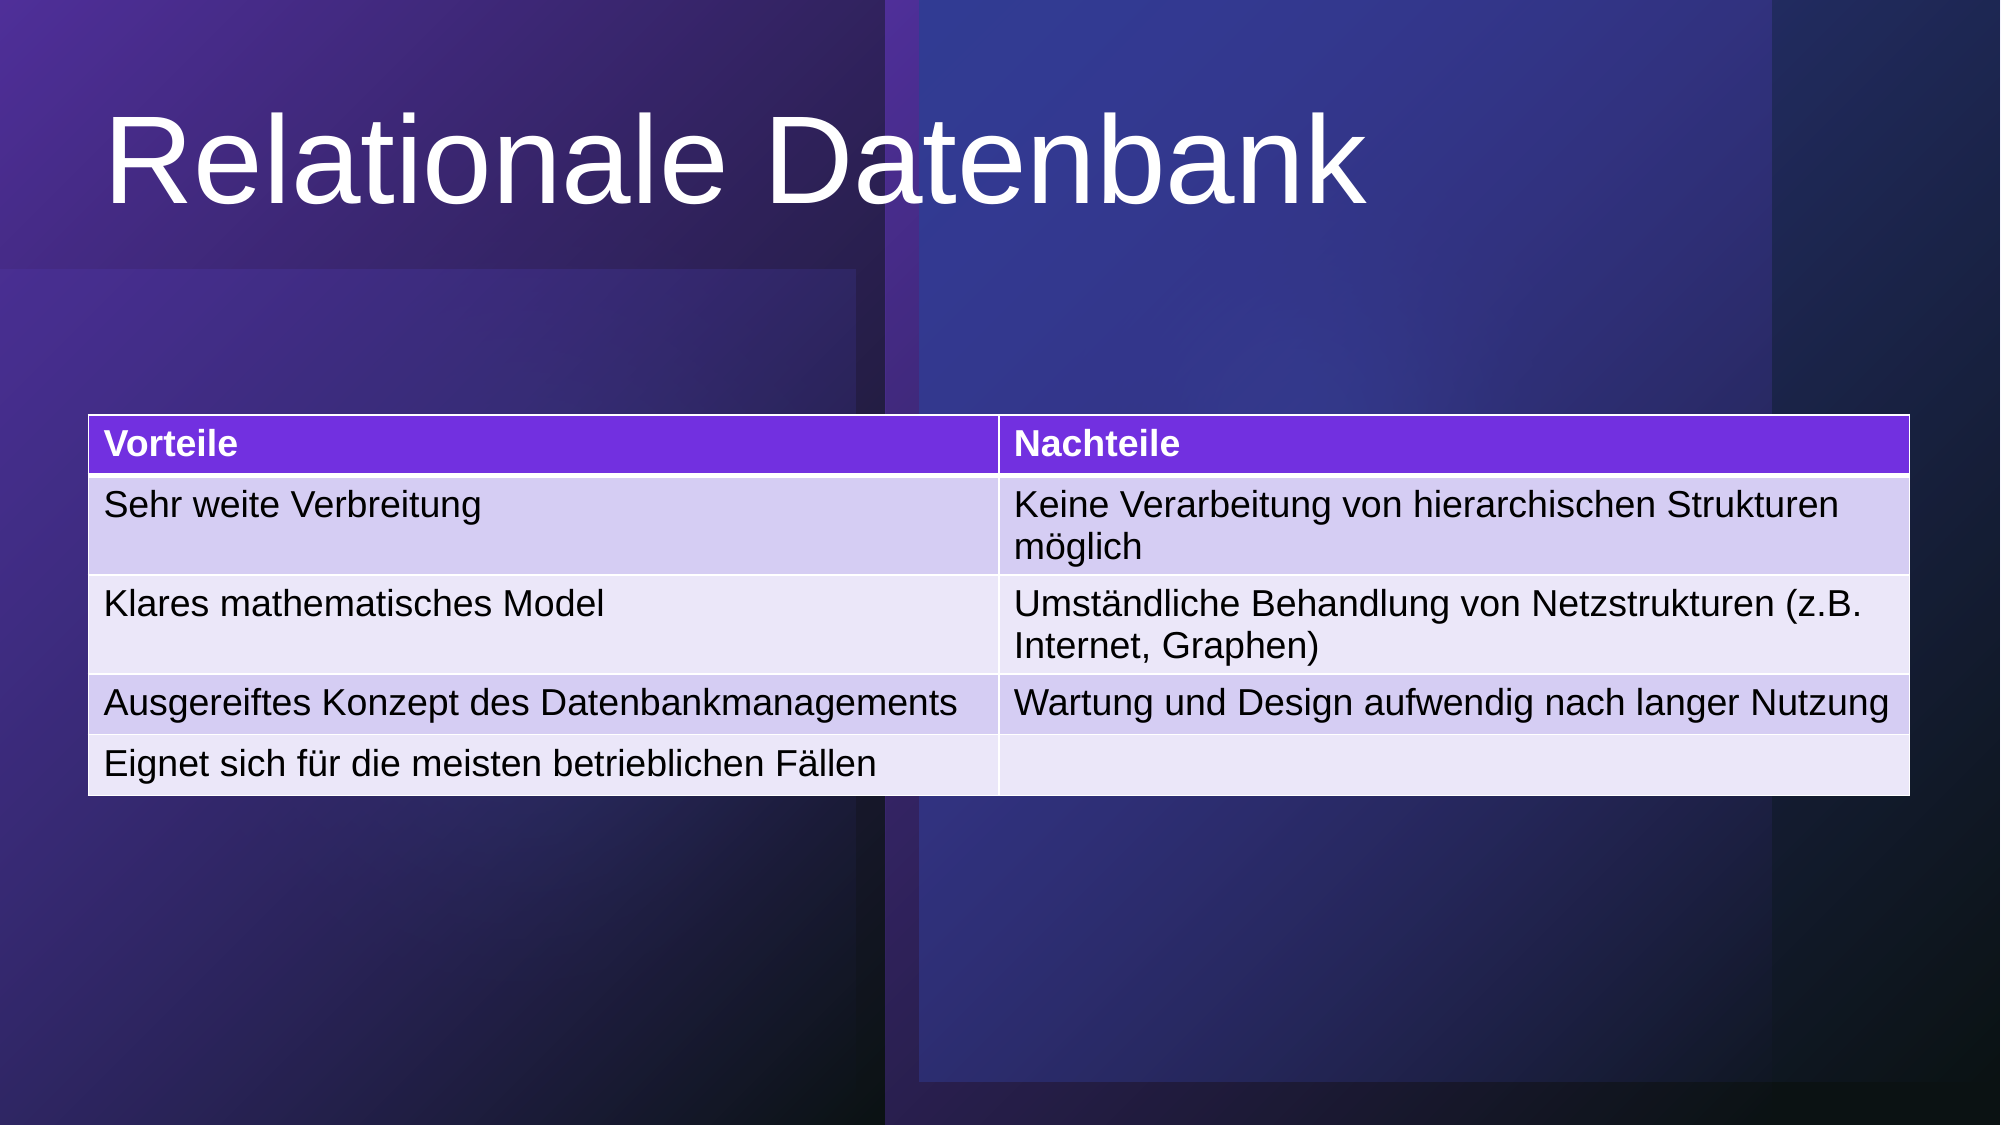

# Relationale Datenbank
| Vorteile | Nachteile |
| --- | --- |
| Sehr weite Verbreitung | Keine Verarbeitung von hierarchischen Strukturen möglich |
| Klares mathematisches Model | Umständliche Behandlung von Netzstrukturen (z.B. Internet, Graphen) |
| Ausgereiftes Konzept des Datenbankmanagements | Wartung und Design aufwendig nach langer Nutzung |
| Eignet sich für die meisten betrieblichen Fällen |  |